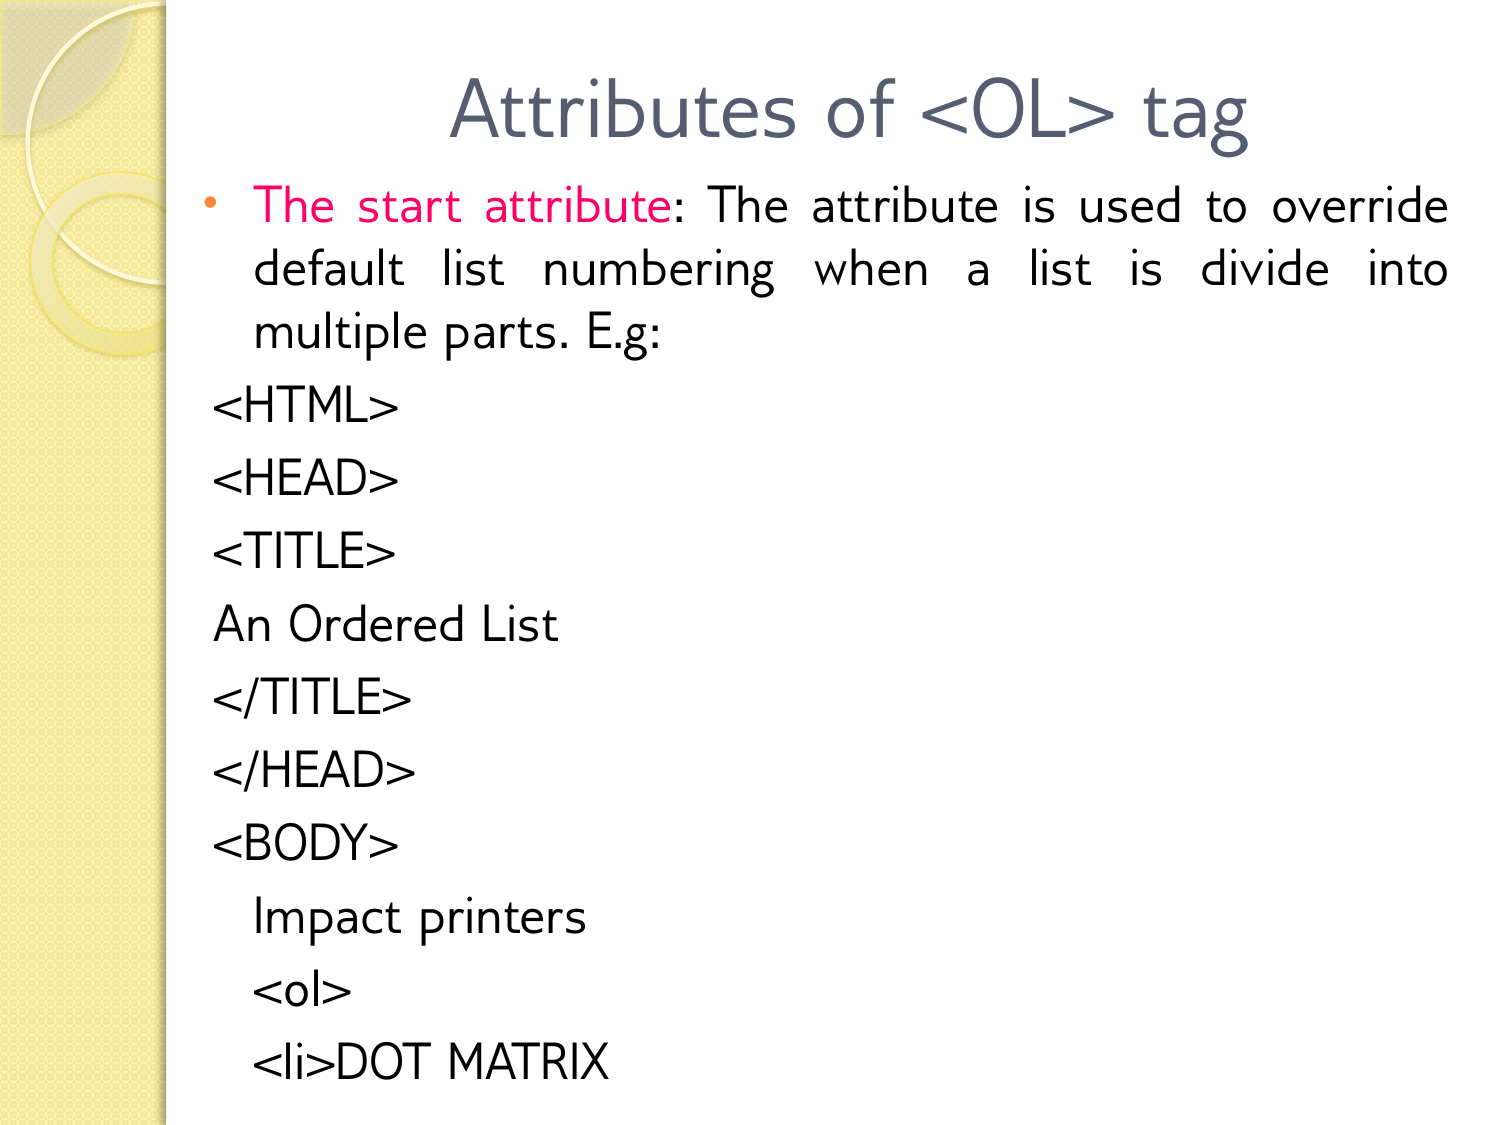

# Attributes of <OL> tag
The start attribute: The attribute is used to override default list numbering when a list is divide into multiple parts. E.g:
<HTML>
<HEAD>
<TITLE>
An Ordered List
</TITLE>
</HEAD>
<BODY>
	Impact printers
	<ol>
		<li>DOT MATRIX